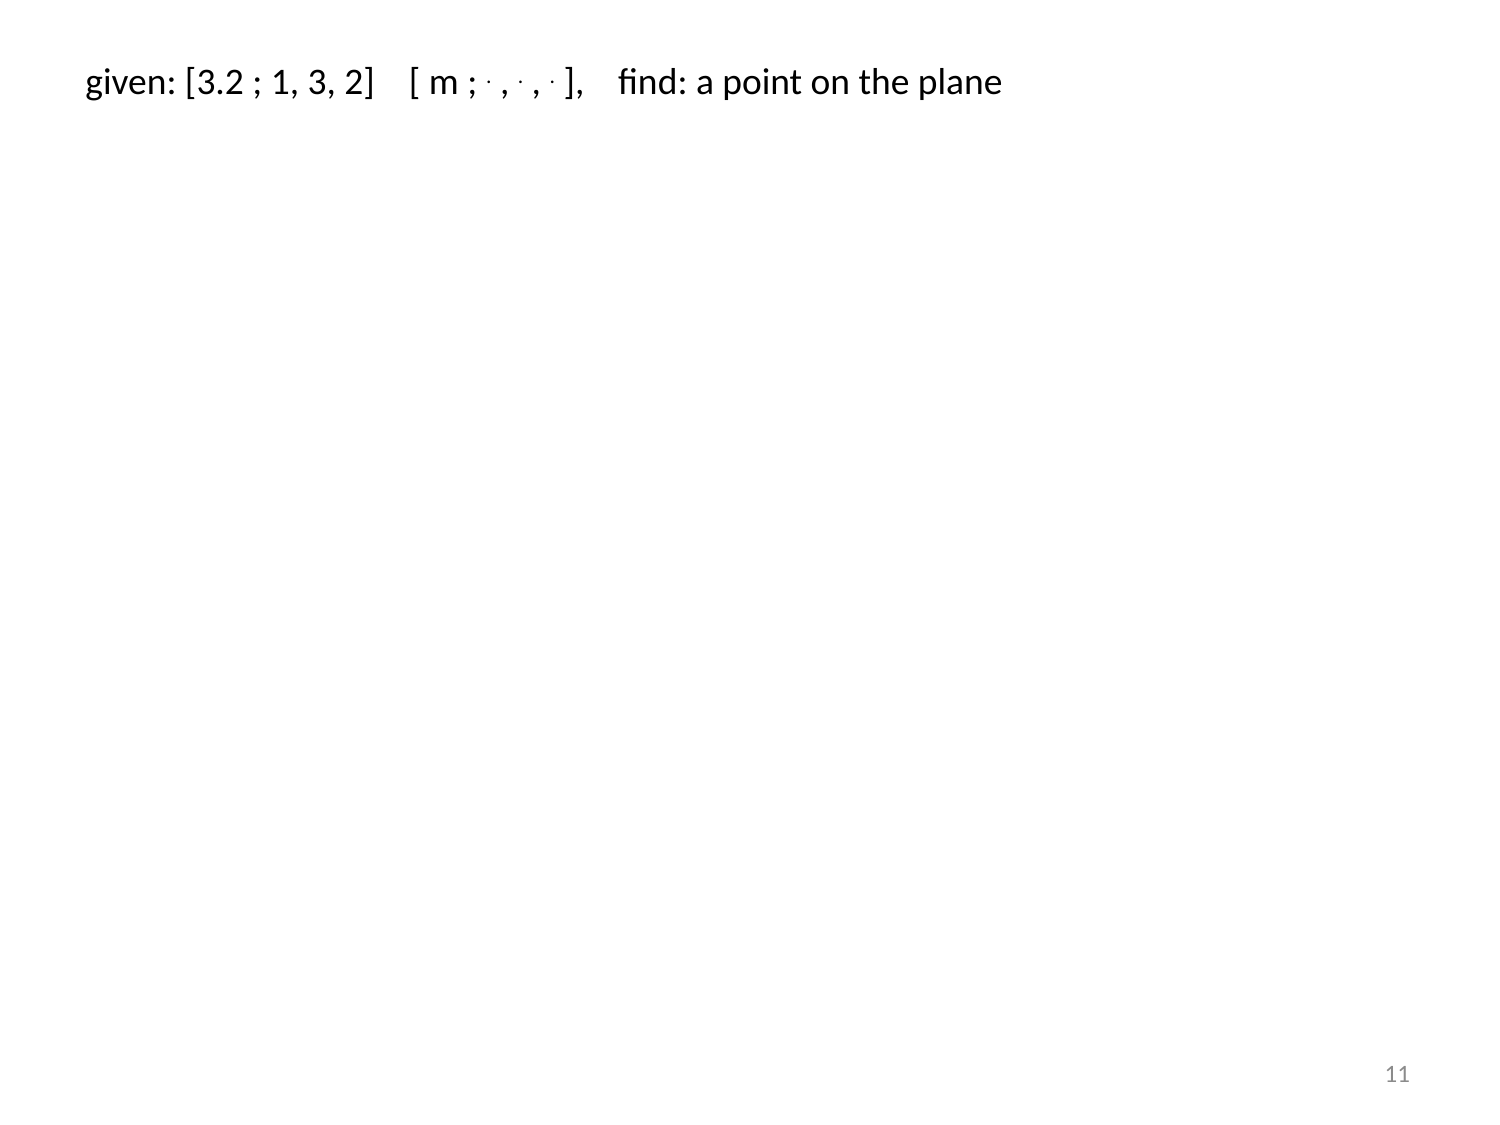

given: [3.2 ; 1, 3, 2]    [ m ; . , . , . ],    find: a point on the plane
11